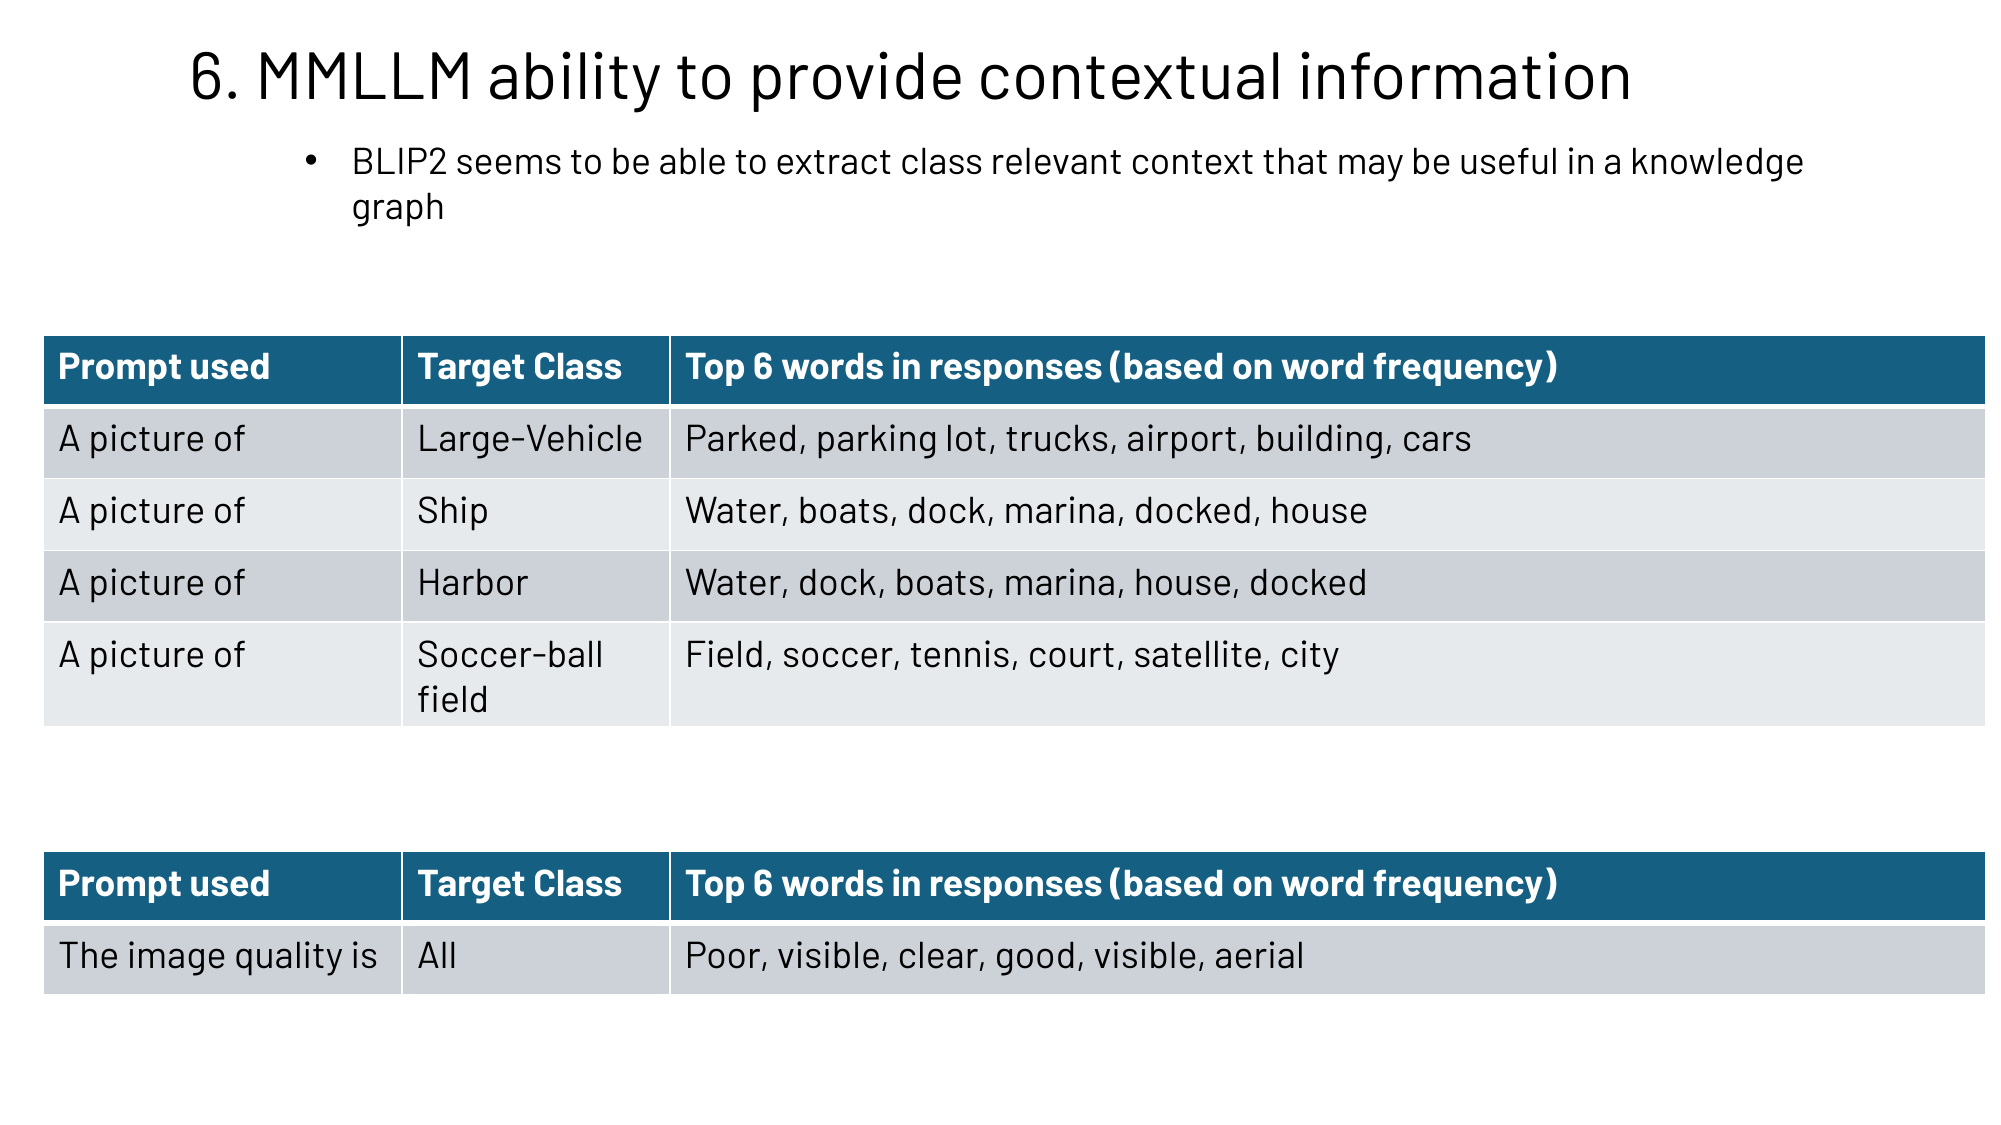

# 6. MMLLM ability to provide contextual information
BLIP2 seems to be able to extract class relevant context that may be useful in a knowledge graph
| Prompt used | Target Class | Top 6 words in responses (based on word frequency) |
| --- | --- | --- |
| A picture of | Large-Vehicle | Parked, parking lot, trucks, airport, building, cars |
| A picture of | Ship | Water, boats, dock, marina, docked, house |
| A picture of | Harbor | Water, dock, boats, marina, house, docked |
| A picture of | Soccer-ball field | Field, soccer, tennis, court, satellite, city |
| Prompt used | Target Class | Top 6 words in responses (based on word frequency) |
| --- | --- | --- |
| The image quality is | All | Poor, visible, clear, good, visible, aerial |